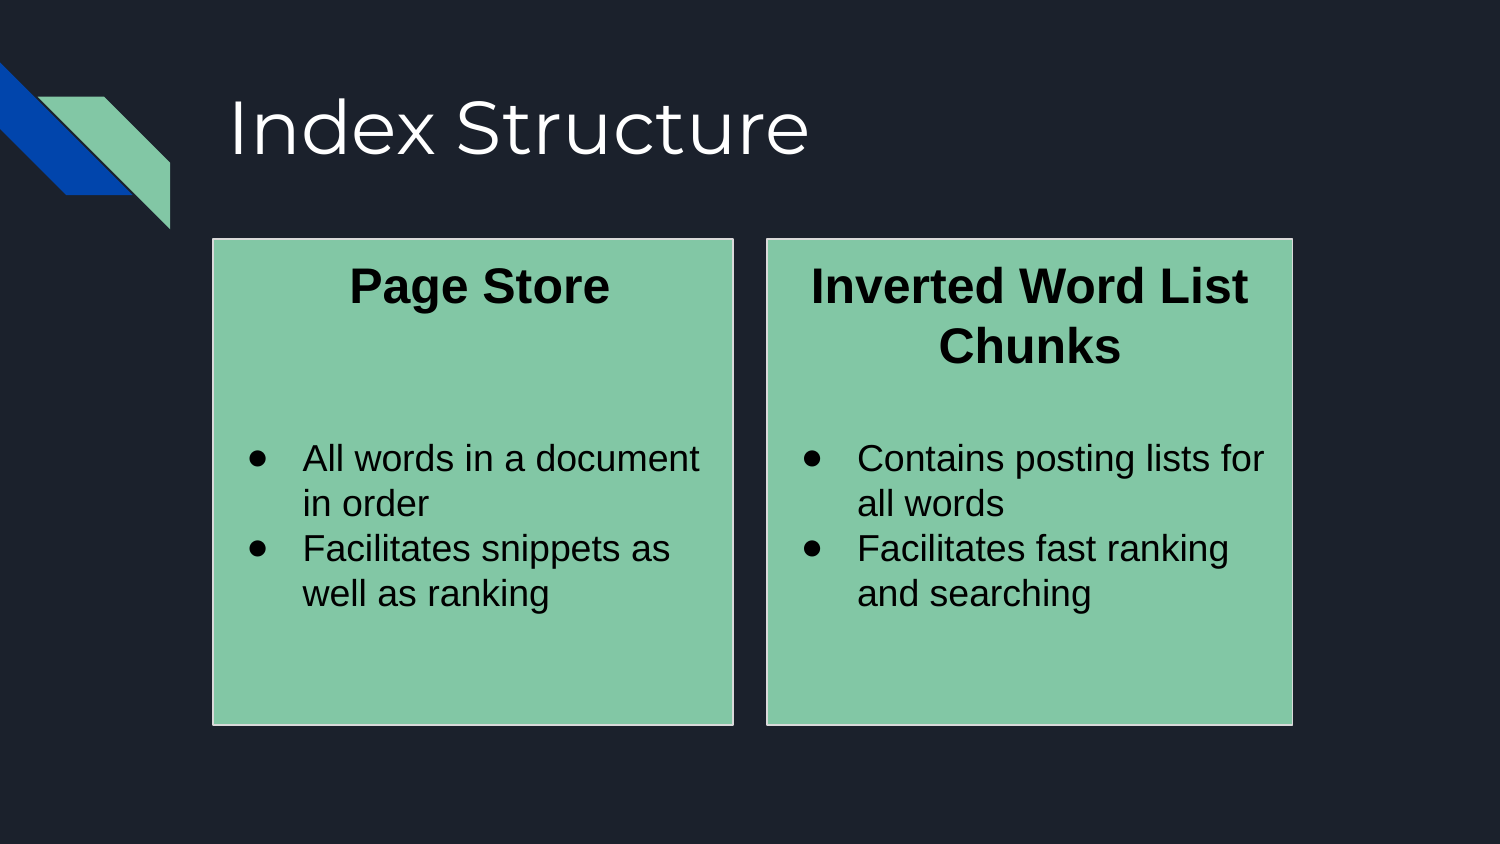

# Index Structure
 Page Store

All words in a document in order
Facilitates snippets as well as ranking
Inverted Word List Chunks

Contains posting lists for all words
Facilitates fast ranking and searching